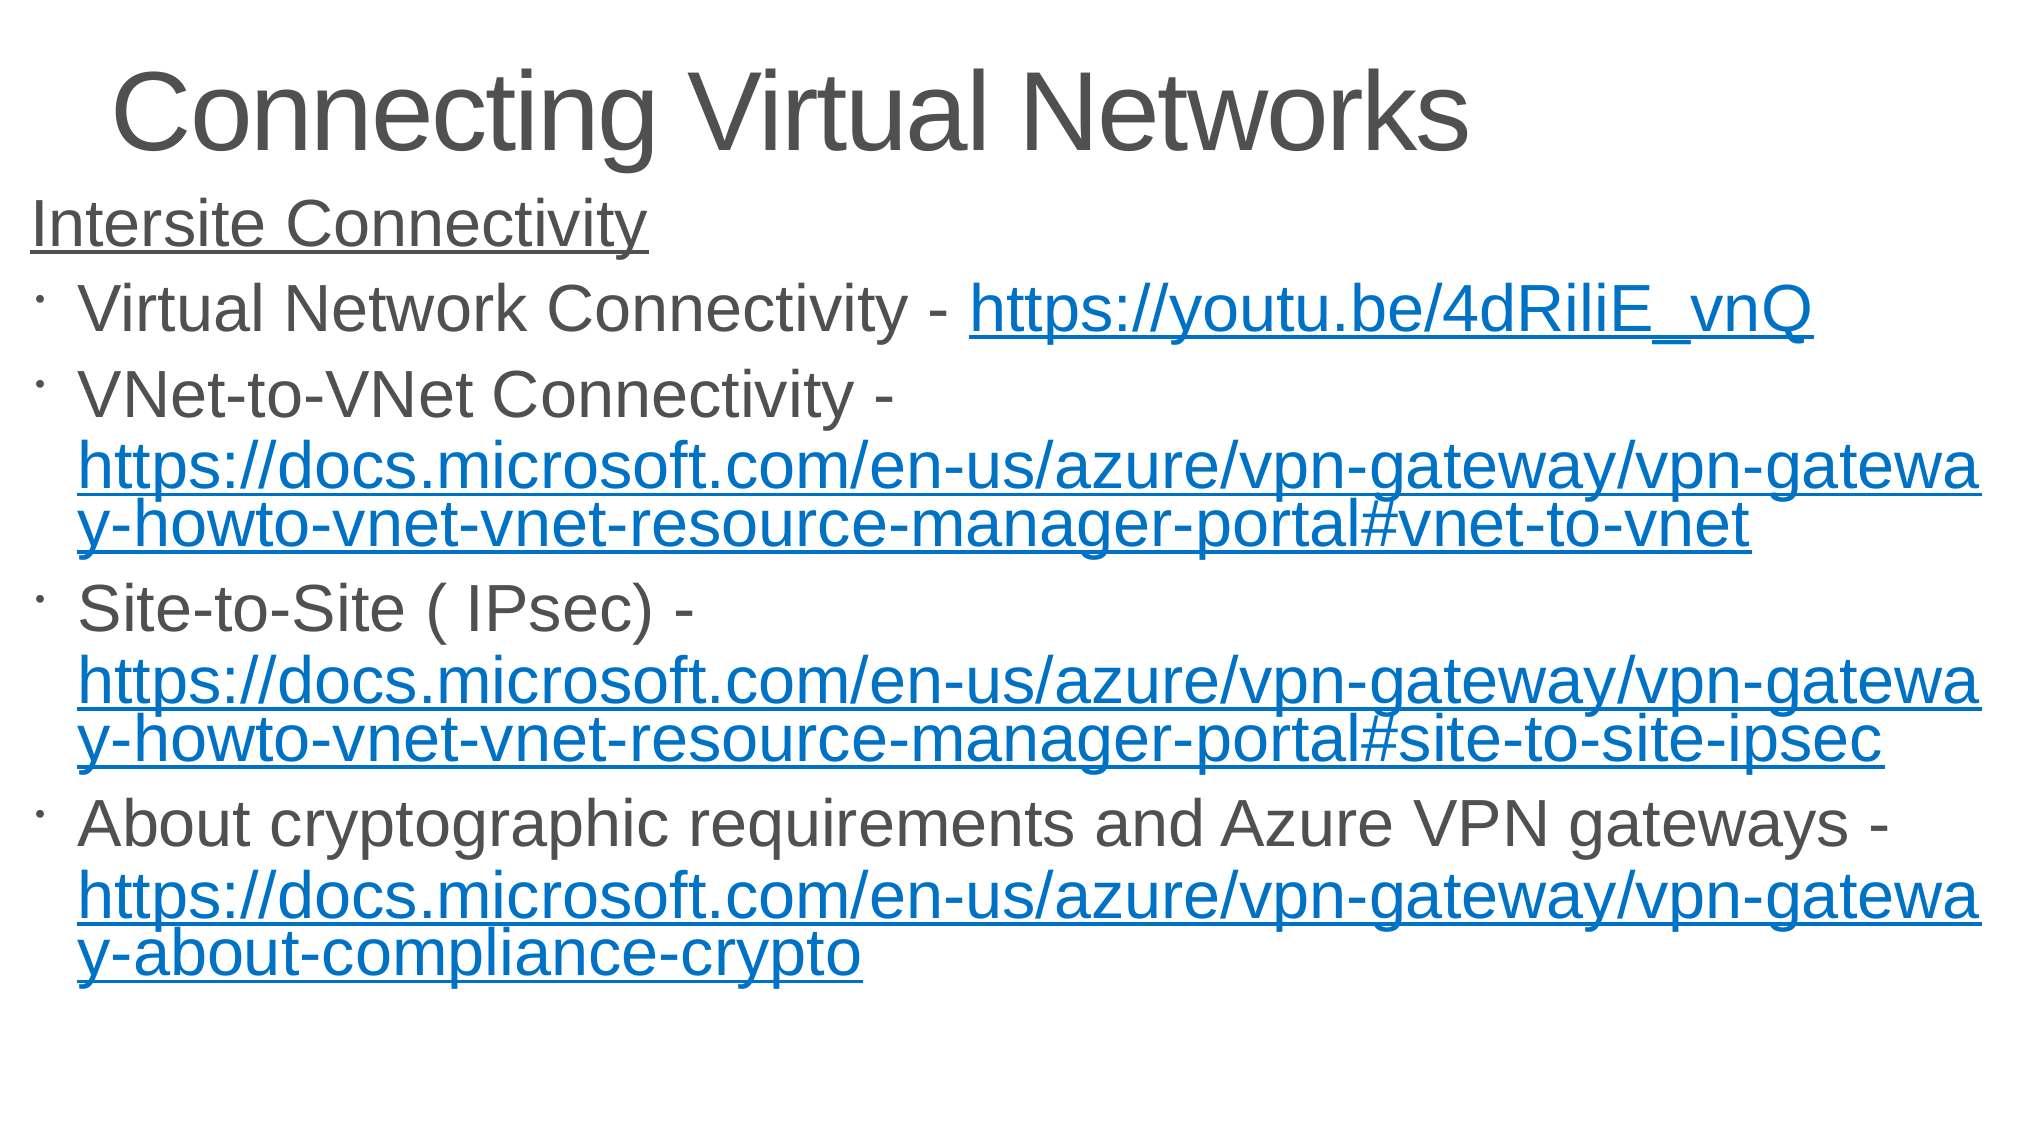

# Connecting Virtual Networks
Intersite Connectivity
Virtual Network Connectivity - https://youtu.be/4dRiliE_vnQ
VNet-to-VNet Connectivity - https://docs.microsoft.com/en-us/azure/vpn-gateway/vpn-gateway-howto-vnet-vnet-resource-manager-portal#vnet-to-vnet
Site-to-Site ( IPsec) - https://docs.microsoft.com/en-us/azure/vpn-gateway/vpn-gateway-howto-vnet-vnet-resource-manager-portal#site-to-site-ipsec
About cryptographic requirements and Azure VPN gateways - https://docs.microsoft.com/en-us/azure/vpn-gateway/vpn-gateway-about-compliance-crypto